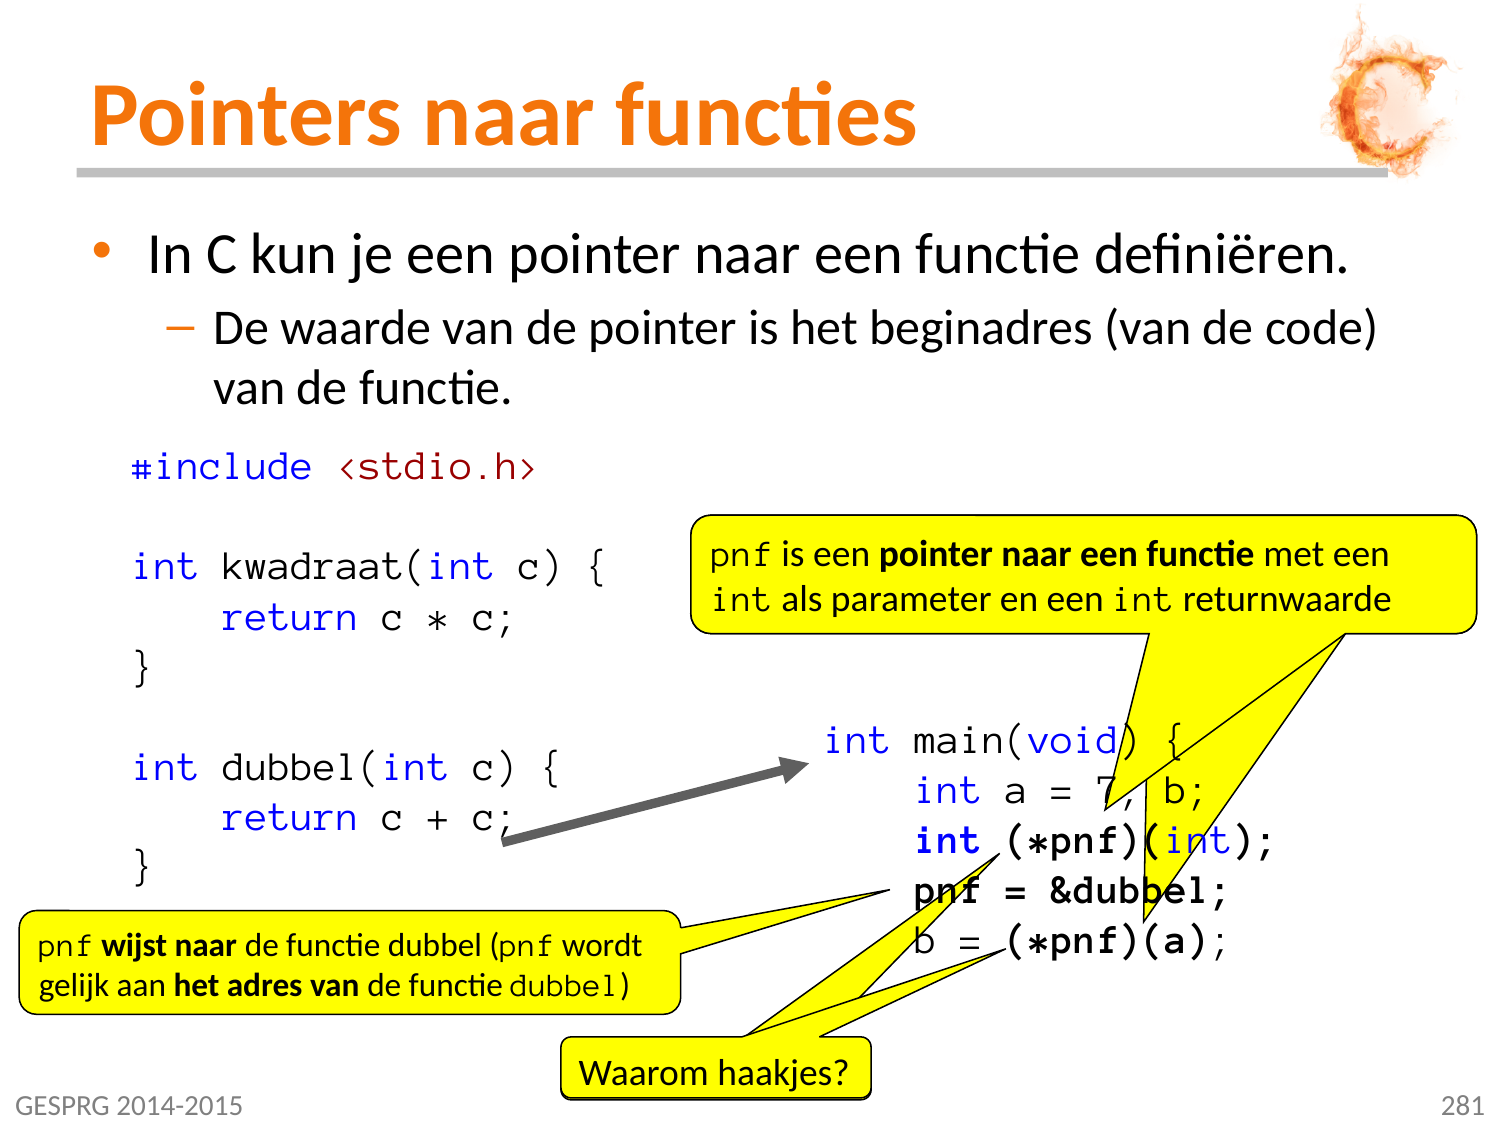

# Pointers naar functies
In C kun je een pointer naar een functie definiëren.
De waarde van de pointer is het beginadres (van de code) van de functie.

#include <stdio.h>

int kwadraat(int c) {
    return c * c;
}

int dubbel(int c) {
    return c + c;
}
De functie waar pnf naar wijst wordt aangeroepen met de waarde van a als argument
pnf is een pointer naar een functie met een int als parameter en een int returnwaarde
int main(void) {
    int a = 7, b;
    int (*pnf)(int);
    pnf = &dubbel;
    b = (*pnf)(a);

pnf wijst naar de functie dubbel (pnf wordt gelijk aan het adres van de functie dubbel)
Waarom haakjes?
Waarom haakjes?
GESPRG 2014-2015
281